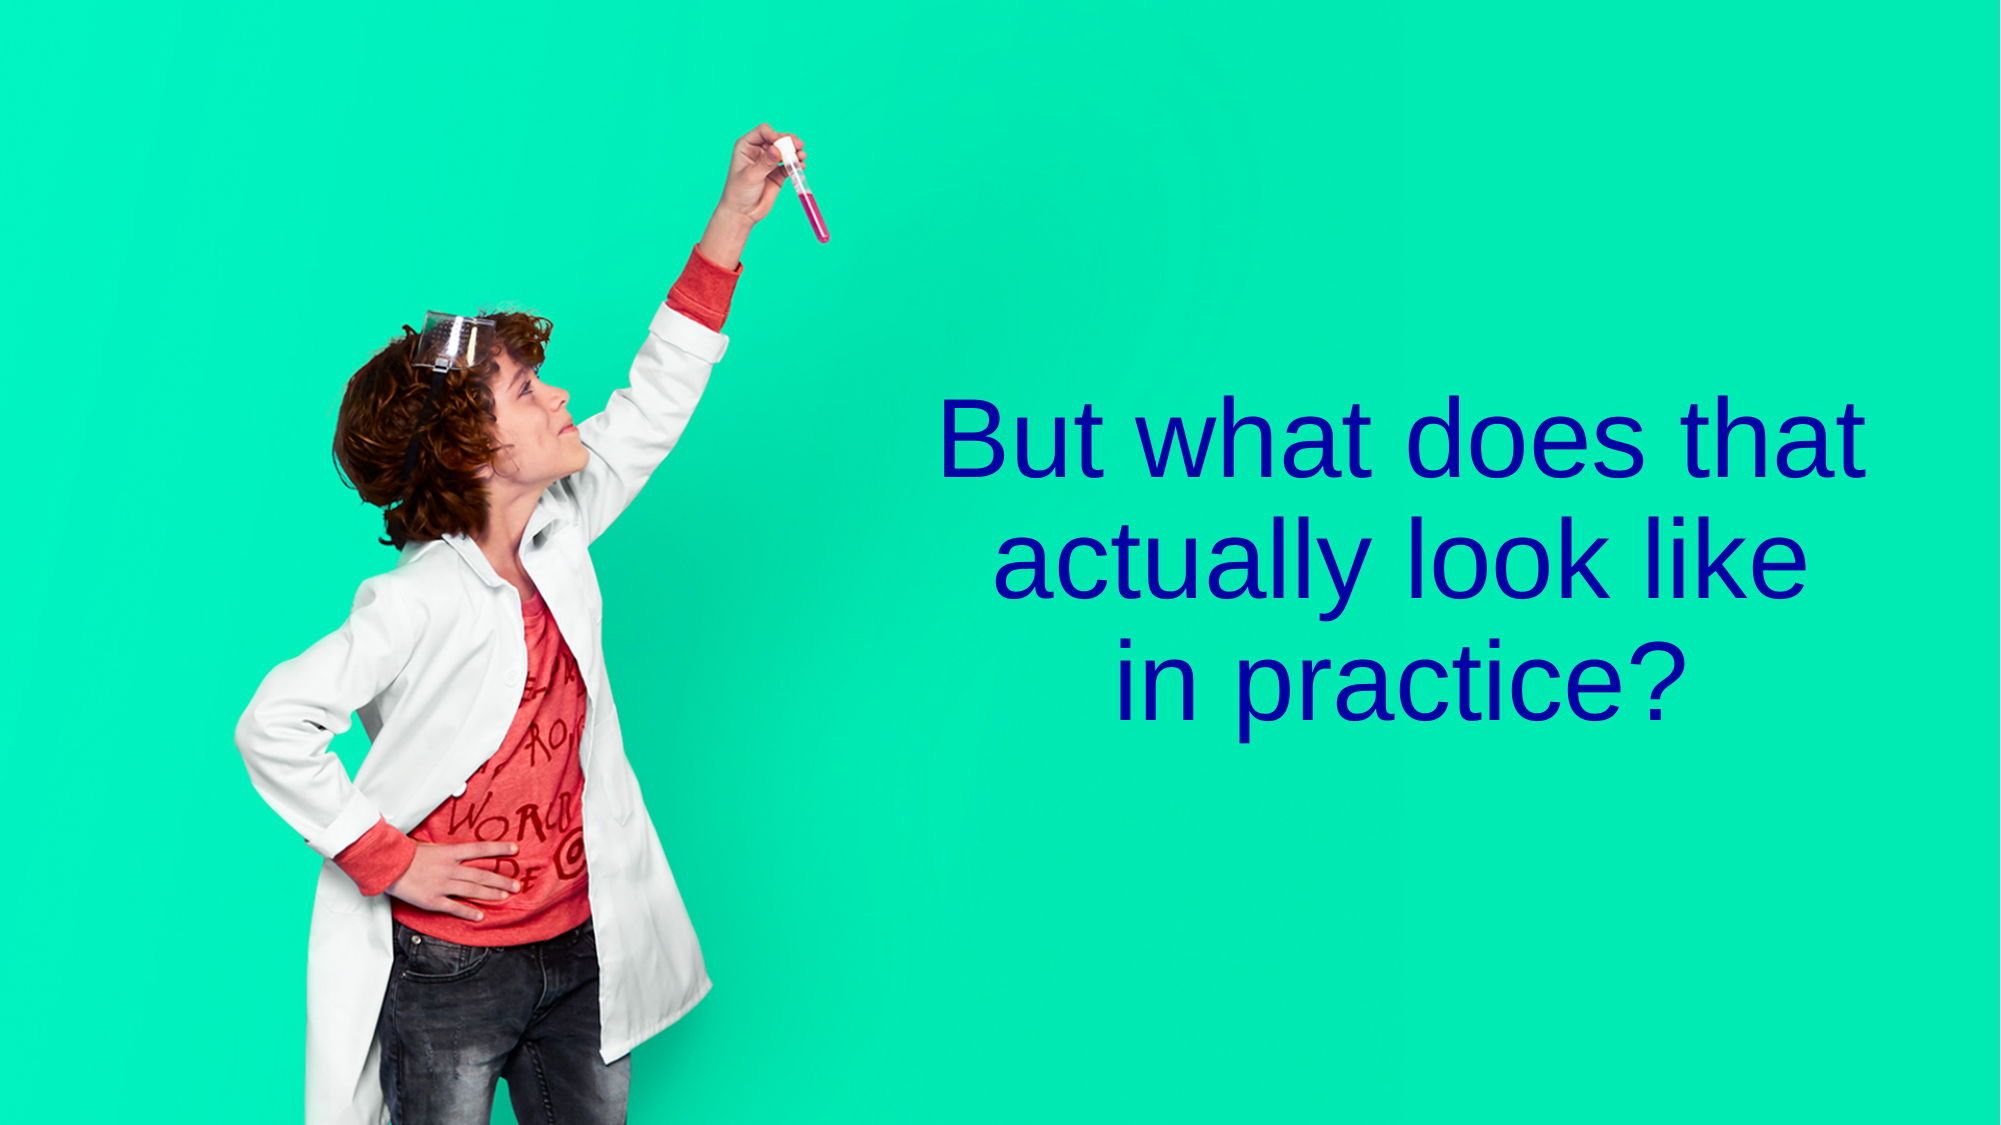

# But what does that actually look like in practice?